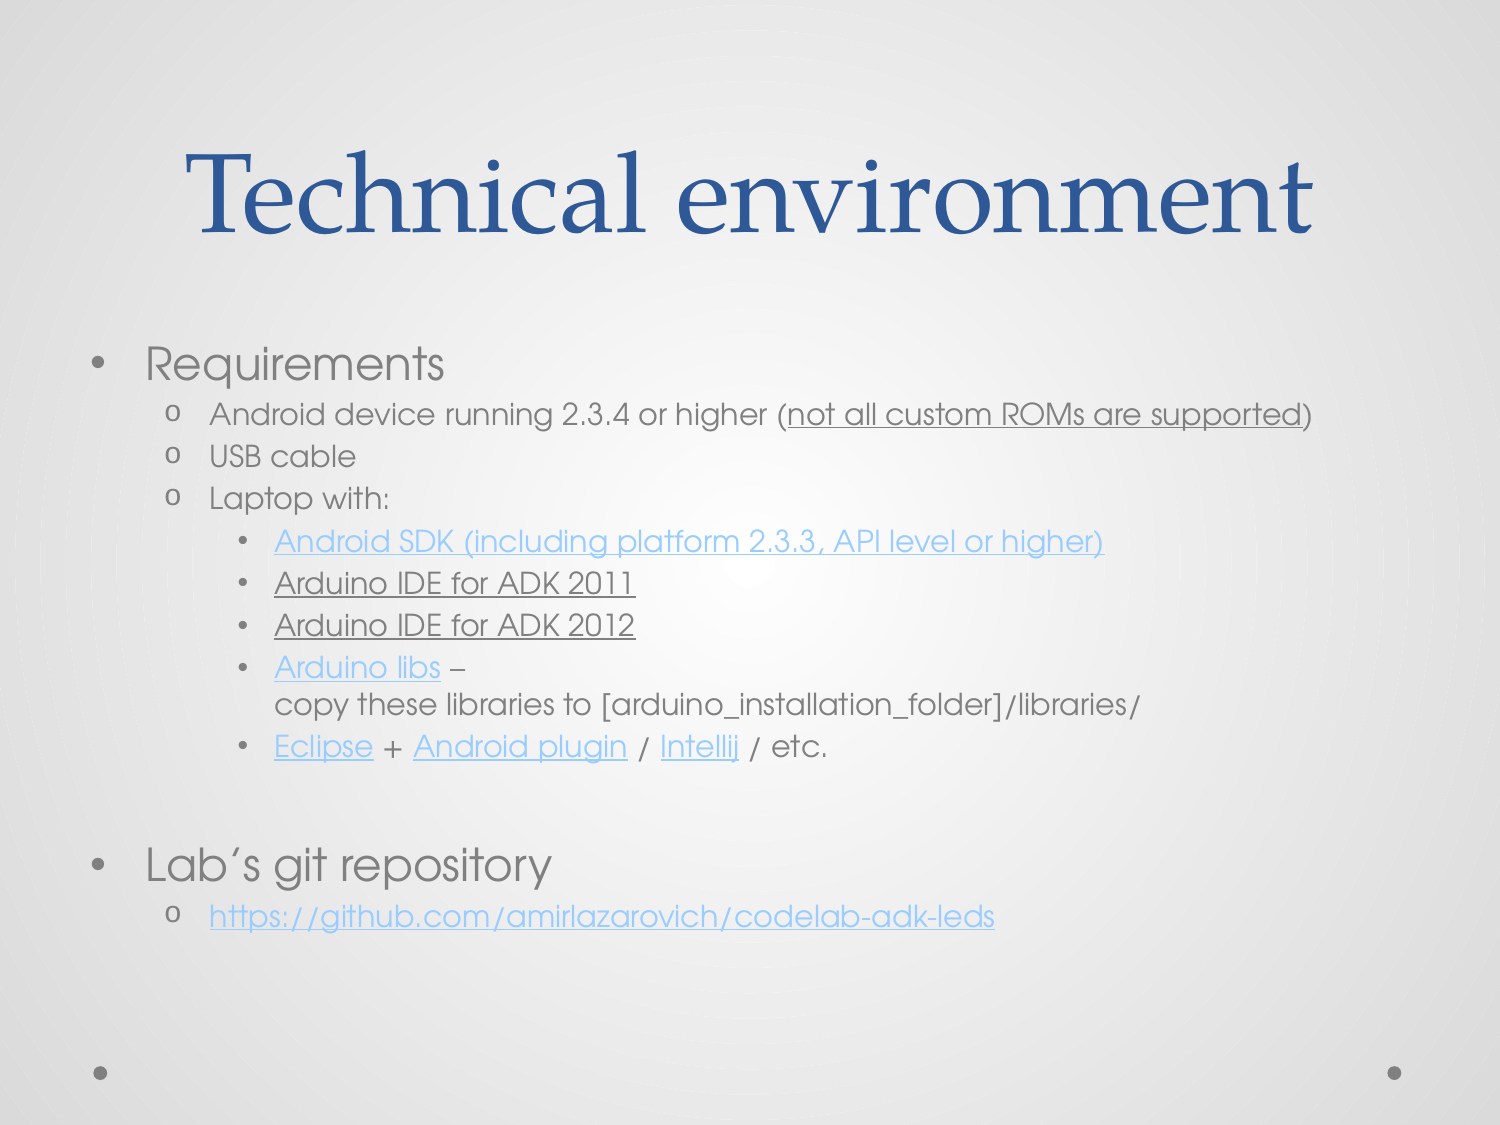

# Technical environment
Requirements
Android device running 2.3.4 or higher (not all custom ROMs are supported)
USB cable
Laptop with:
Android SDK (including platform 2.3.3, API level or higher)
Arduino IDE for ADK 2011
Arduino IDE for ADK 2012
Arduino libs –
copy these libraries to [arduino_installation_folder]/libraries/
Eclipse + Android plugin / Intellij / etc.

Lab’s git repository
https://github.com/amirlazarovich/codelab-adk-leds